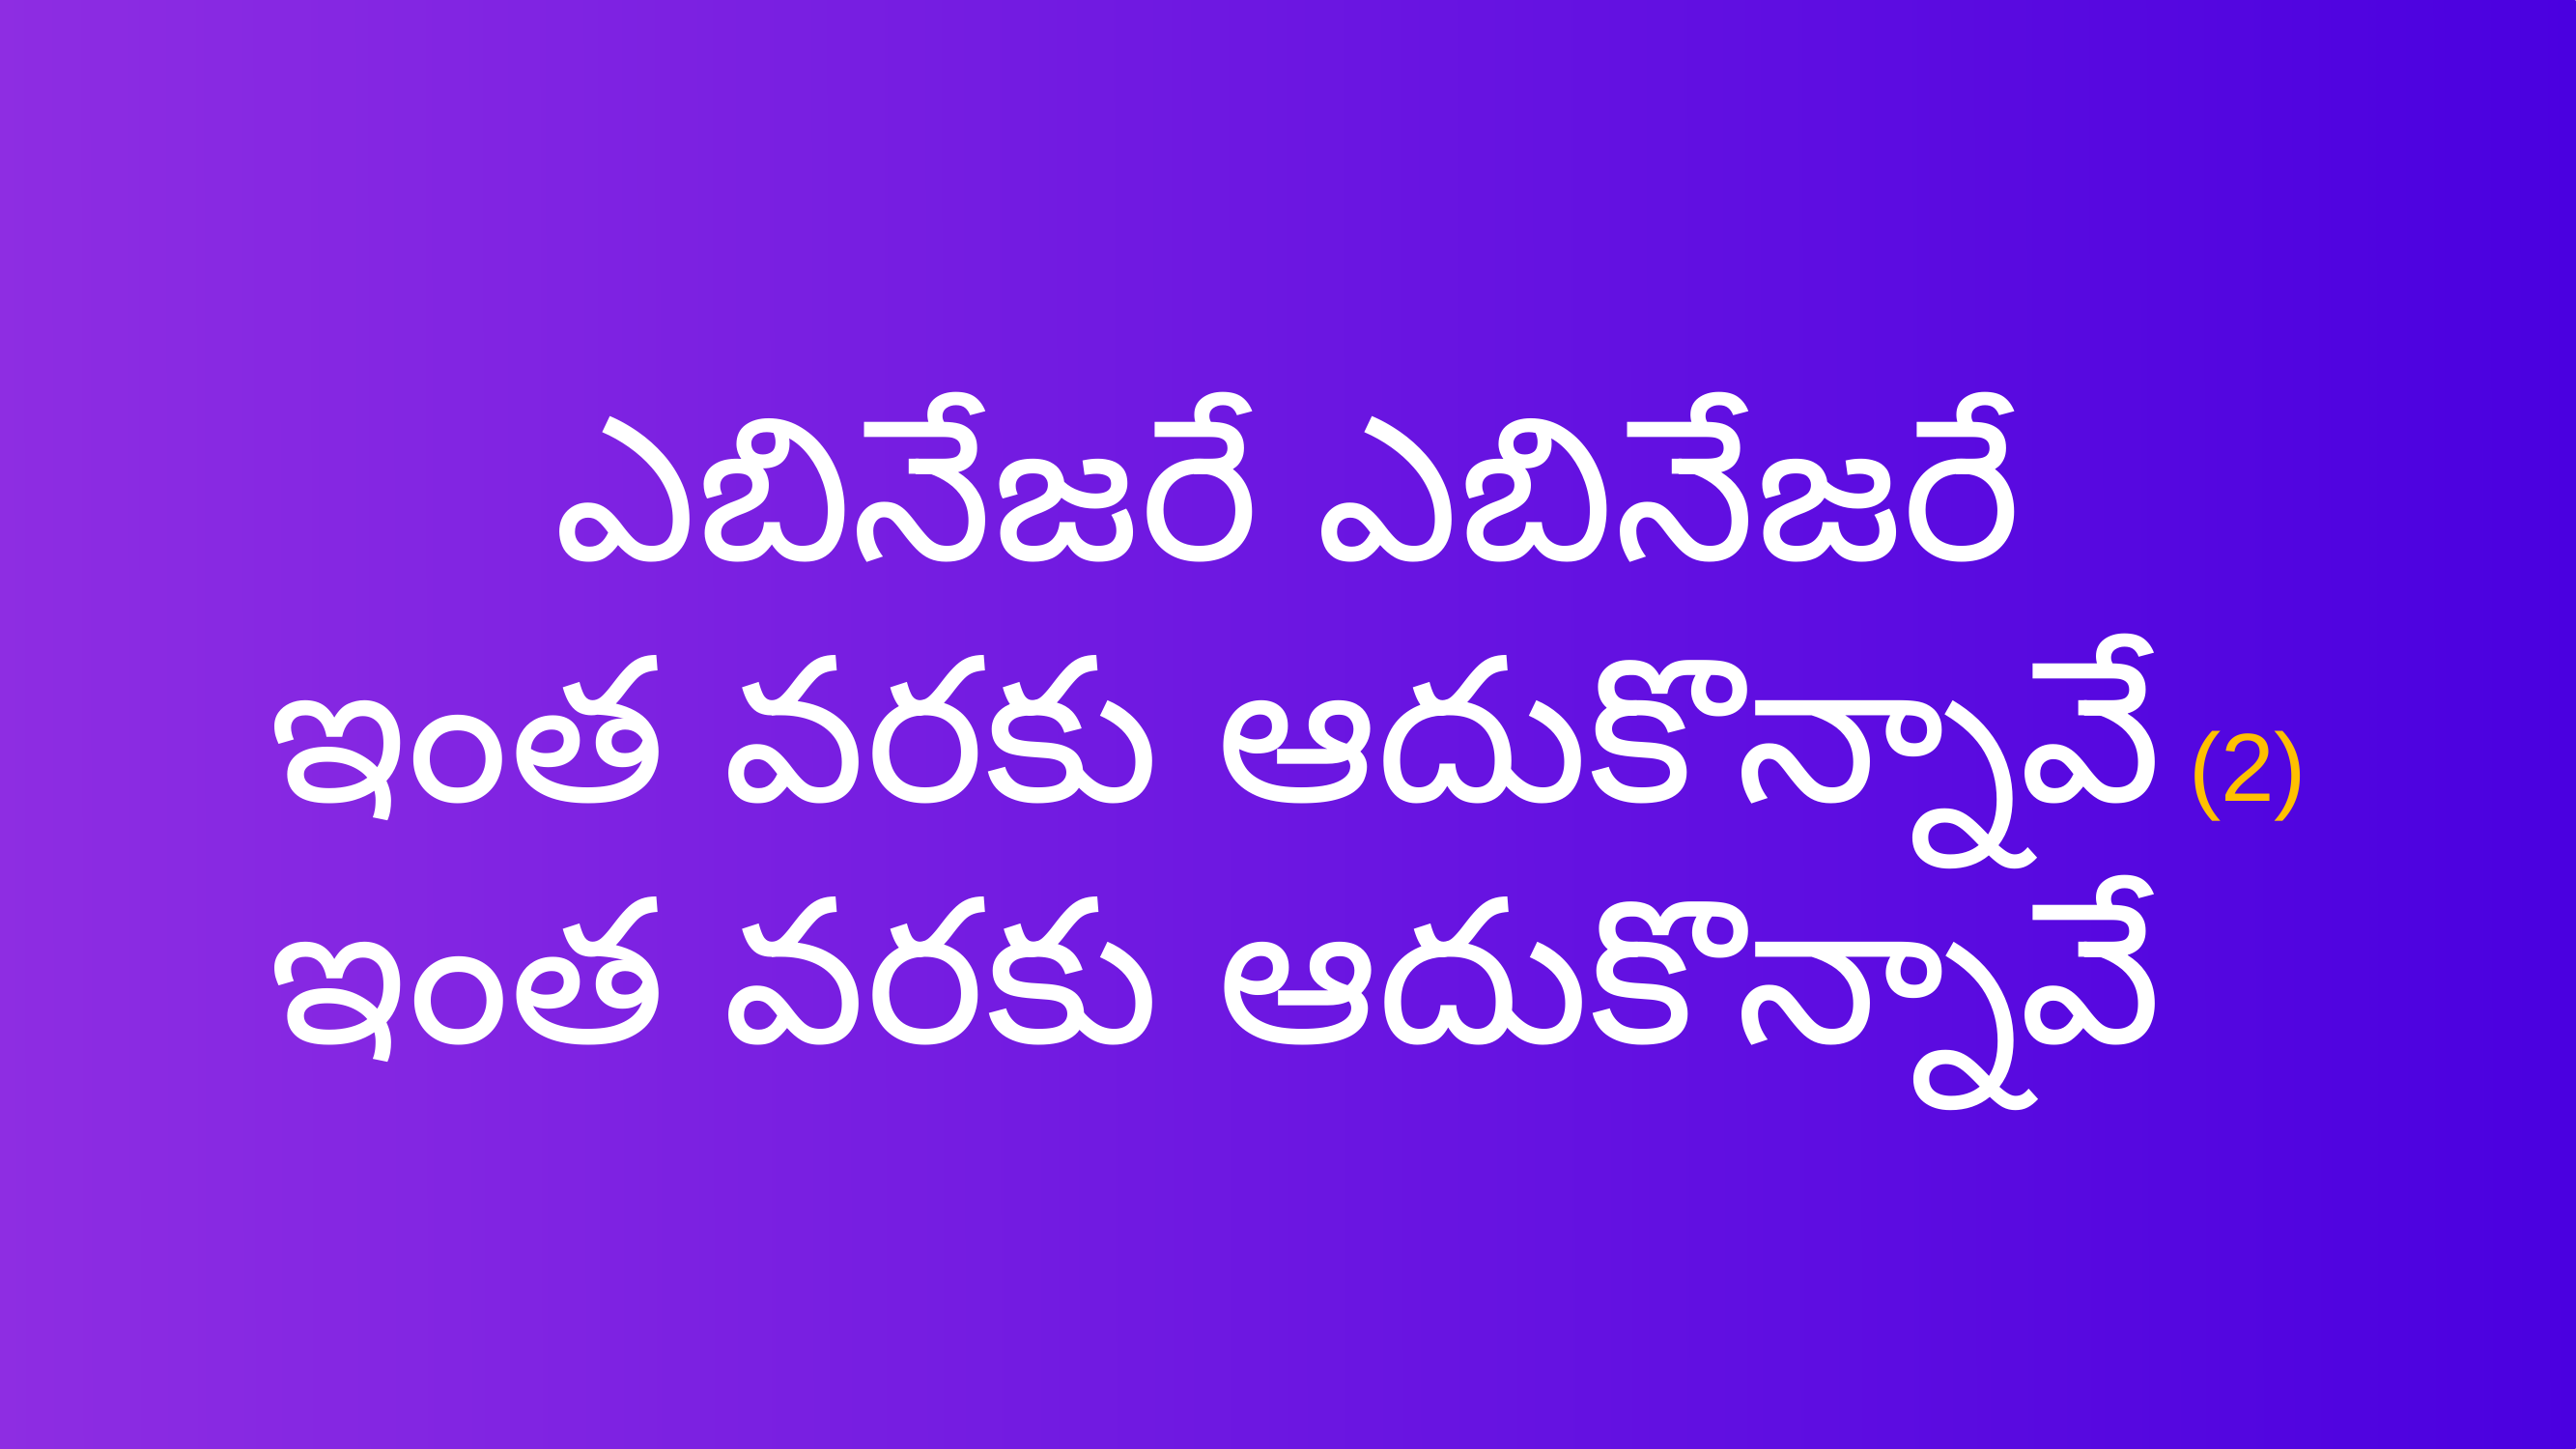

ఎబినేజరే ఎబినేజరే
ఇంత వరకు ఆదుకొన్నావే (2)
 ఇంత వరకు ఆదుకొన్నావే